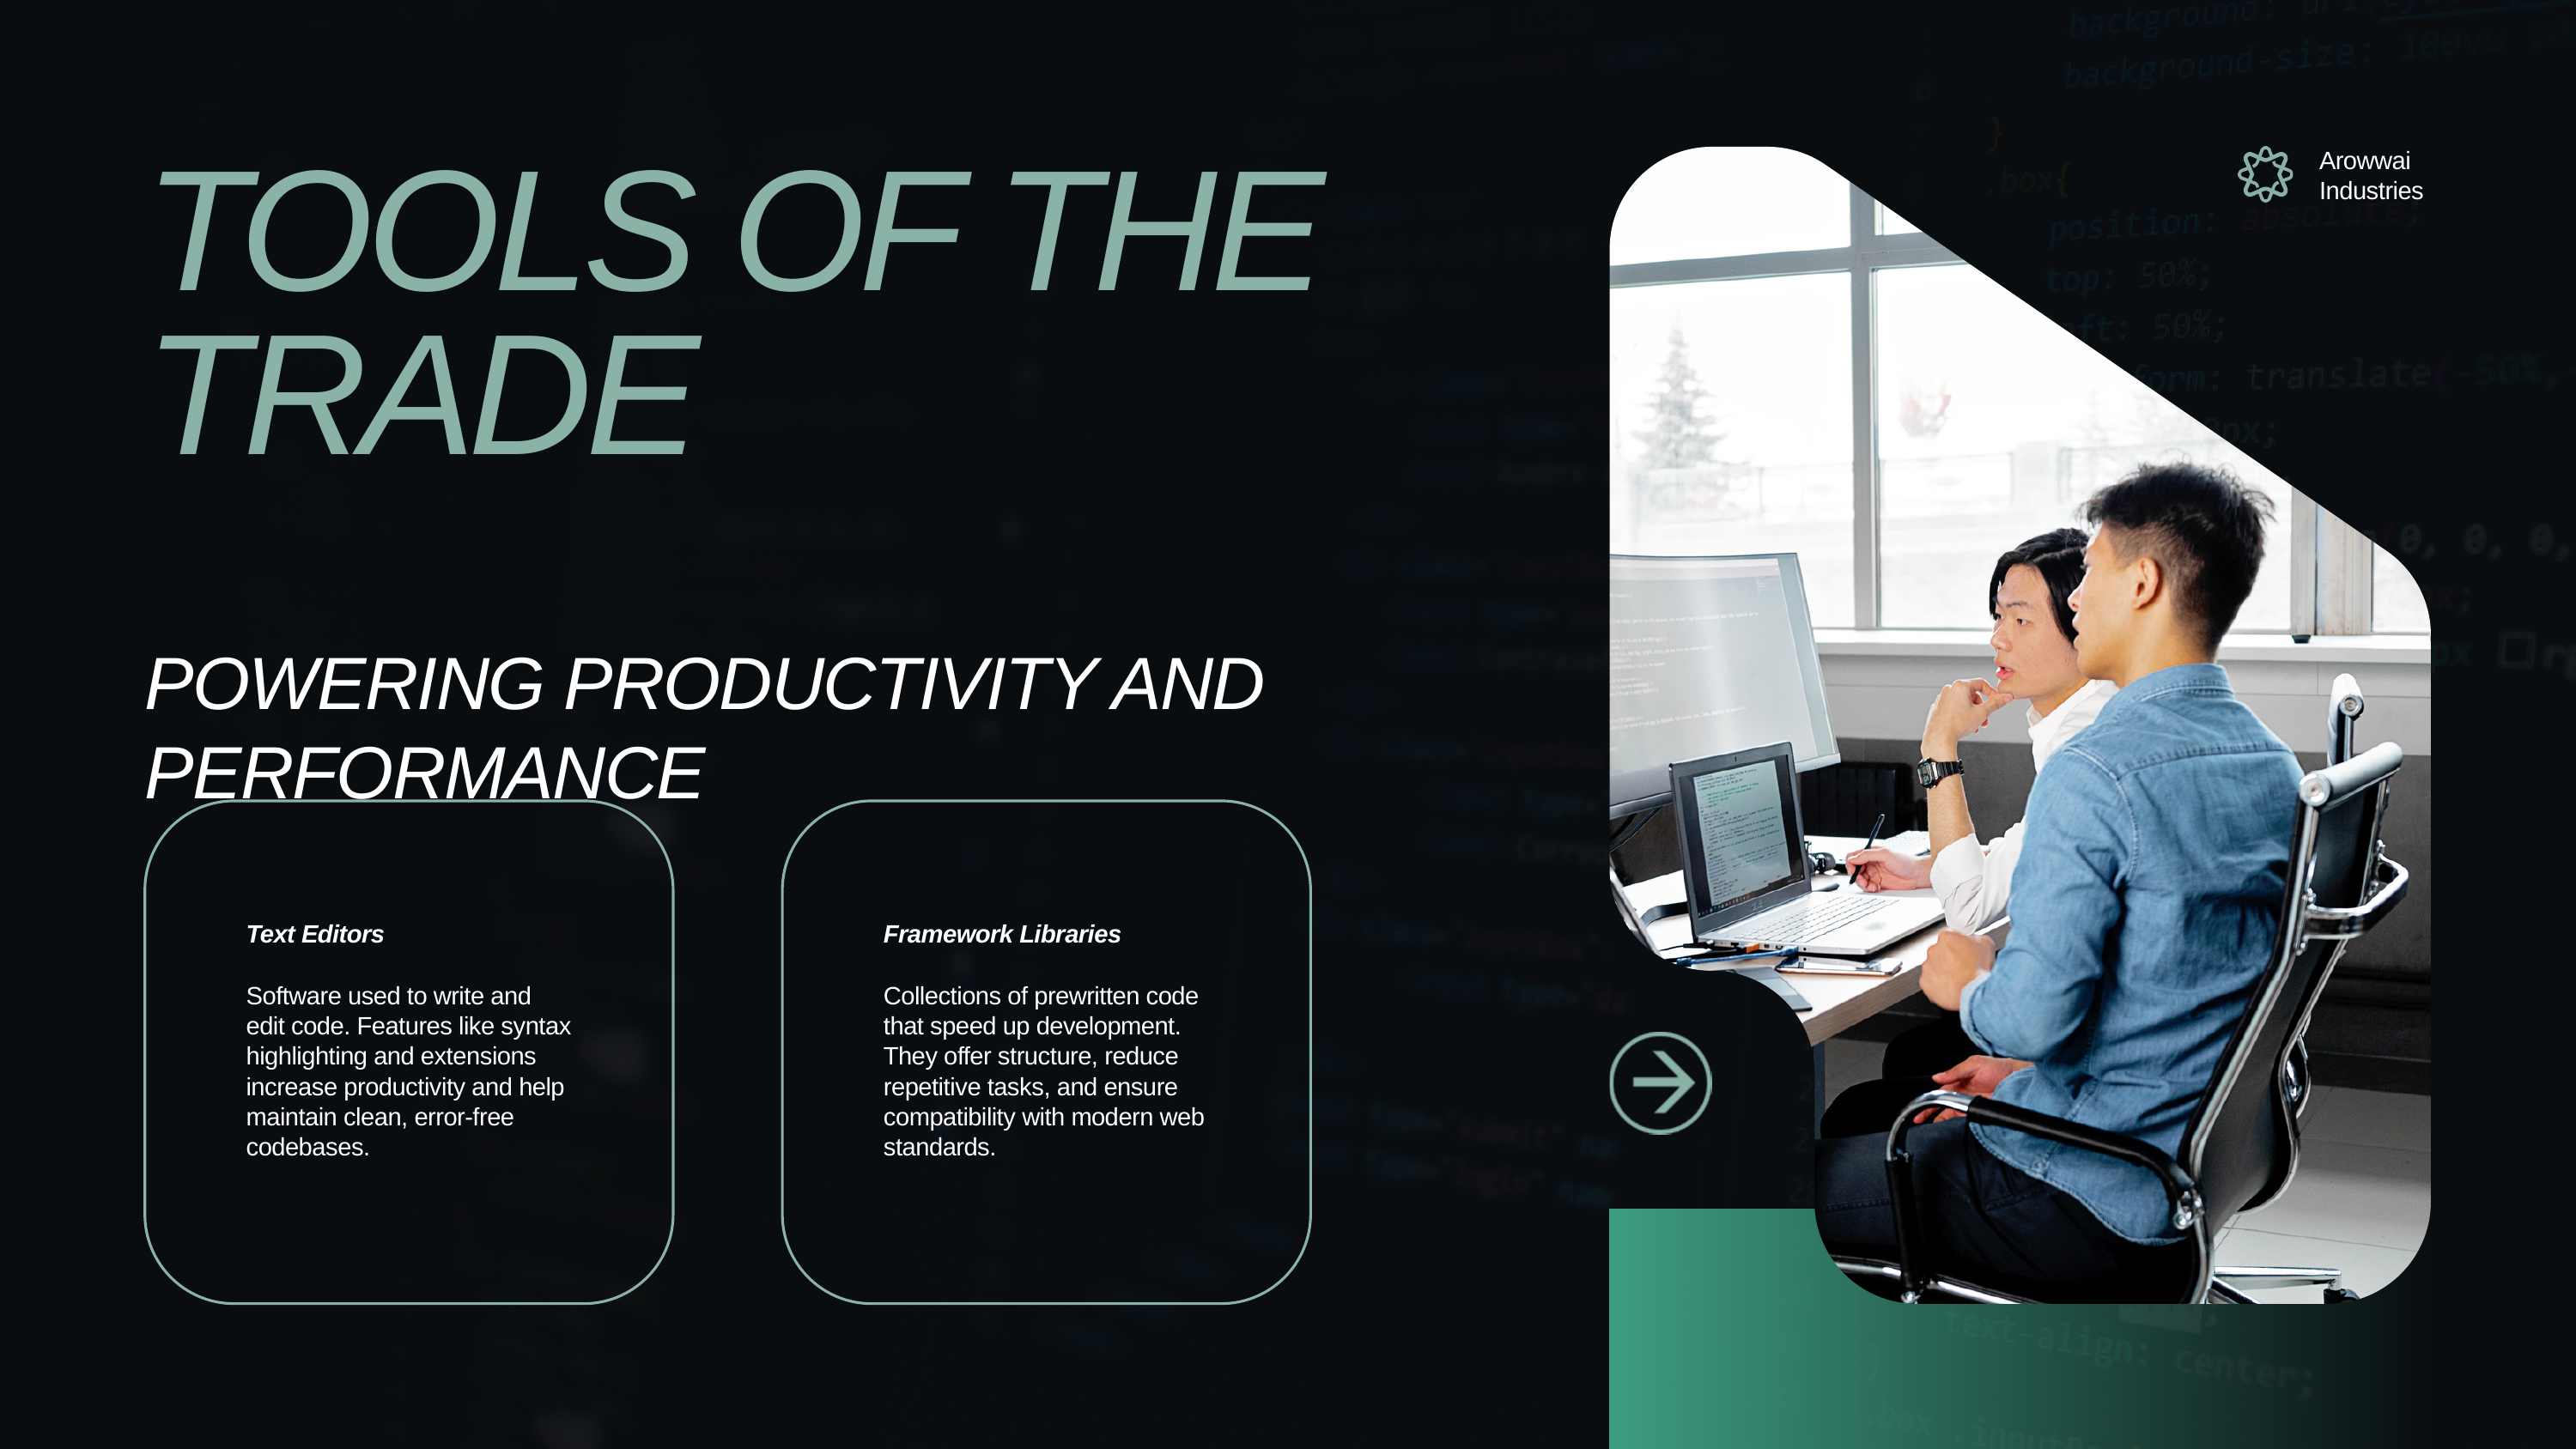

Arowwai Industries

TOOLS OF THE TRADE
POWERING PRODUCTIVITY AND PERFORMANCE

Text Editors
Framework Libraries

Software used to write and edit code. Features like syntax highlighting and extensions increase productivity and help maintain clean, error-free codebases.
Collections of prewritten code that speed up development. They offer structure, reduce repetitive tasks, and ensure compatibility with modern web standards.